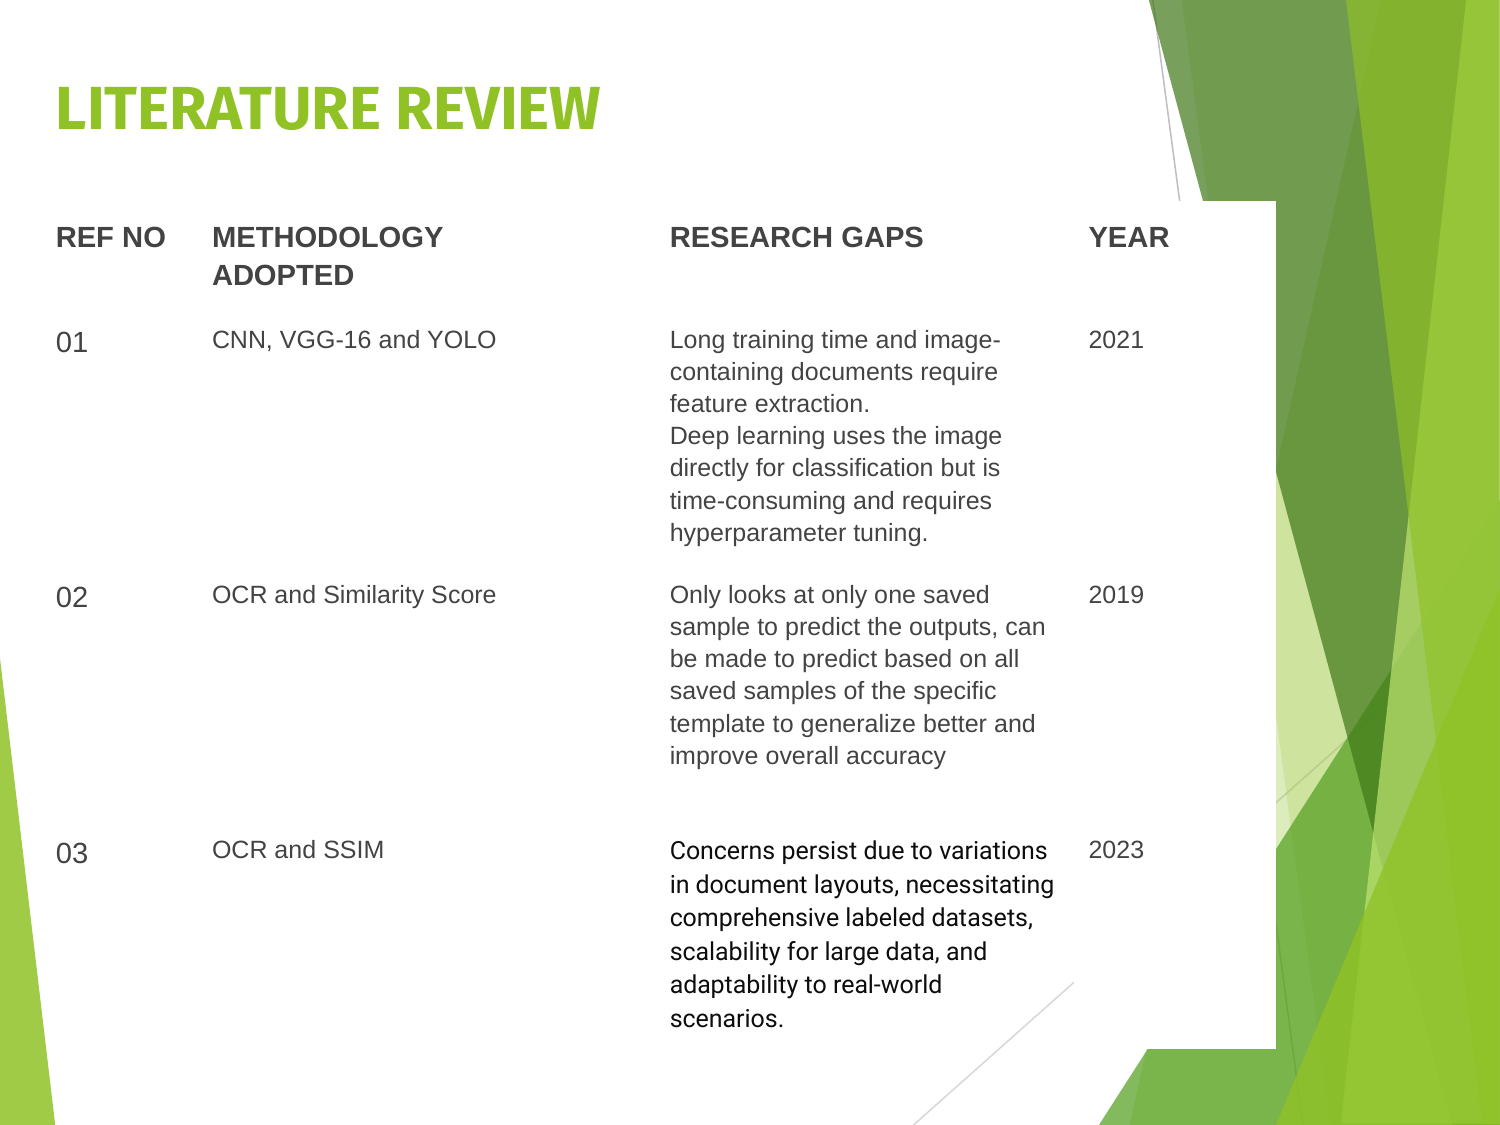

LITERATURE REVIEW
| REF NO | METHODOLOGY ADOPTED | RESEARCH GAPS | YEAR |
| --- | --- | --- | --- |
| 01 | CNN, VGG-16 and YOLO | Long training time and image-containing documents require feature extraction. Deep learning uses the image directly for classification but is time-consuming and requires hyperparameter tuning. | 2021 |
| 02 | OCR and Similarity Score | Only looks at only one saved sample to predict the outputs, can be made to predict based on all saved samples of the speciﬁc template to generalize better and improve overall accuracy | 2019 |
| 03 | OCR and SSIM | Concerns persist due to variations in document layouts, necessitating comprehensive labeled datasets, scalability for large data, and adaptability to real-world scenarios. | 2023 |